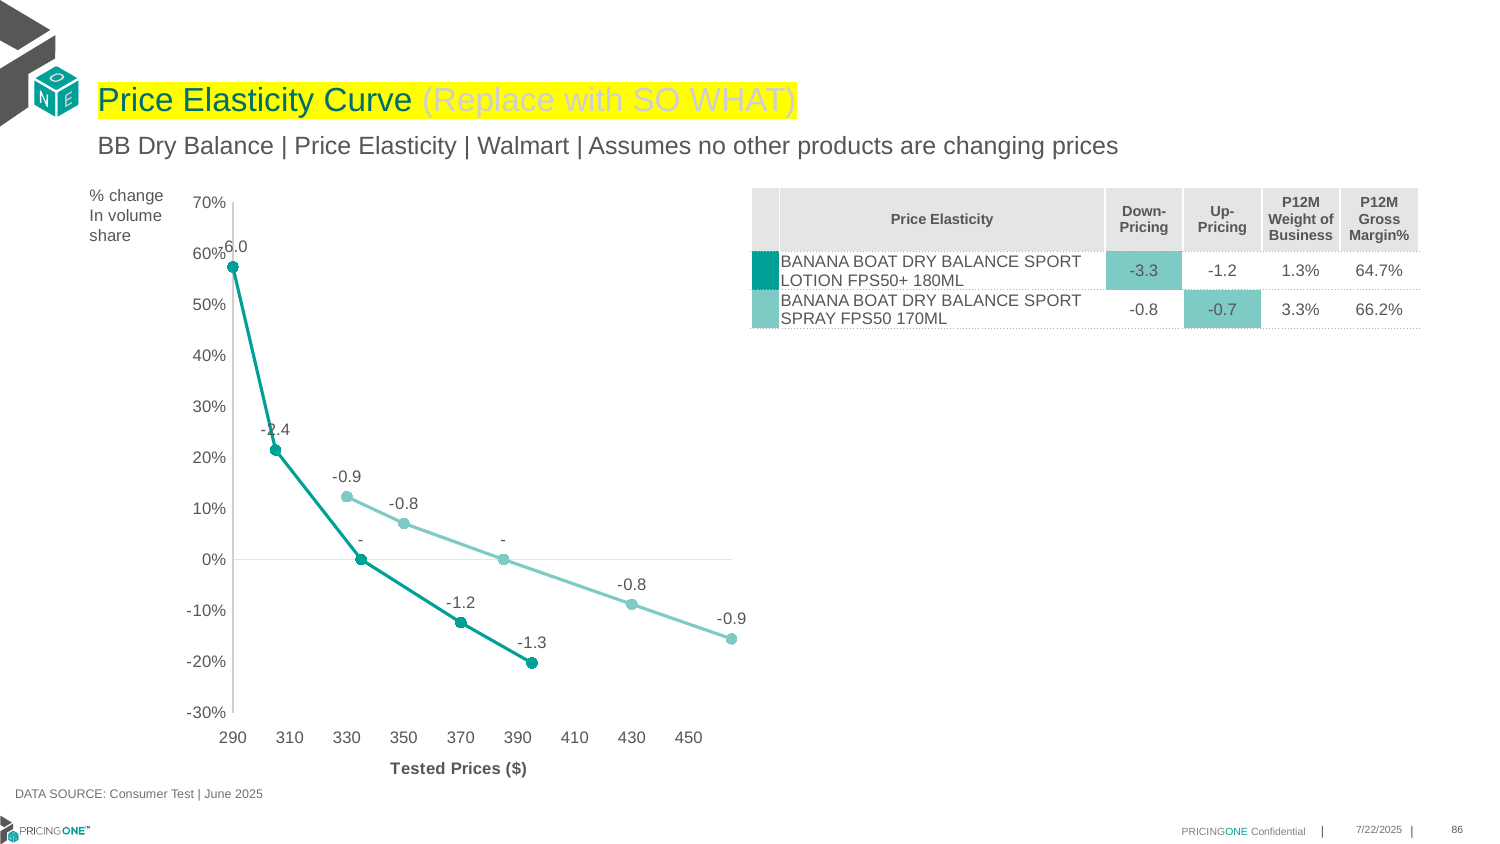

# Price Elasticity Curve (Replace with SO WHAT)
BB Dry Balance | Price Elasticity | Walmart | Assumes no other products are changing prices
% change In volume share
|  | Price Elasticity | Down-Pricing | Up-Pricing | P12M Weight of Business | P12M Gross Margin% |
| --- | --- | --- | --- | --- | --- |
|  | BANANA BOAT DRY BALANCE SPORT LOTION FPS50+ 180ML | -3.3 | -1.2 | 1.3% | 64.7% |
|  | BANANA BOAT DRY BALANCE SPORT SPRAY FPS50 170ML | -0.8 | -0.7 | 3.3% | 66.2% |

### Chart

| Category | BANANA BOAT DRY BALANCE SPORT LOTION FPS50+ 180ML | BANANA BOAT DRY BALANCE SPORT SPRAY FPS50 170ML |
|---|---|---|
DATA SOURCE: Consumer Test | June 2025

7/22/2025
86